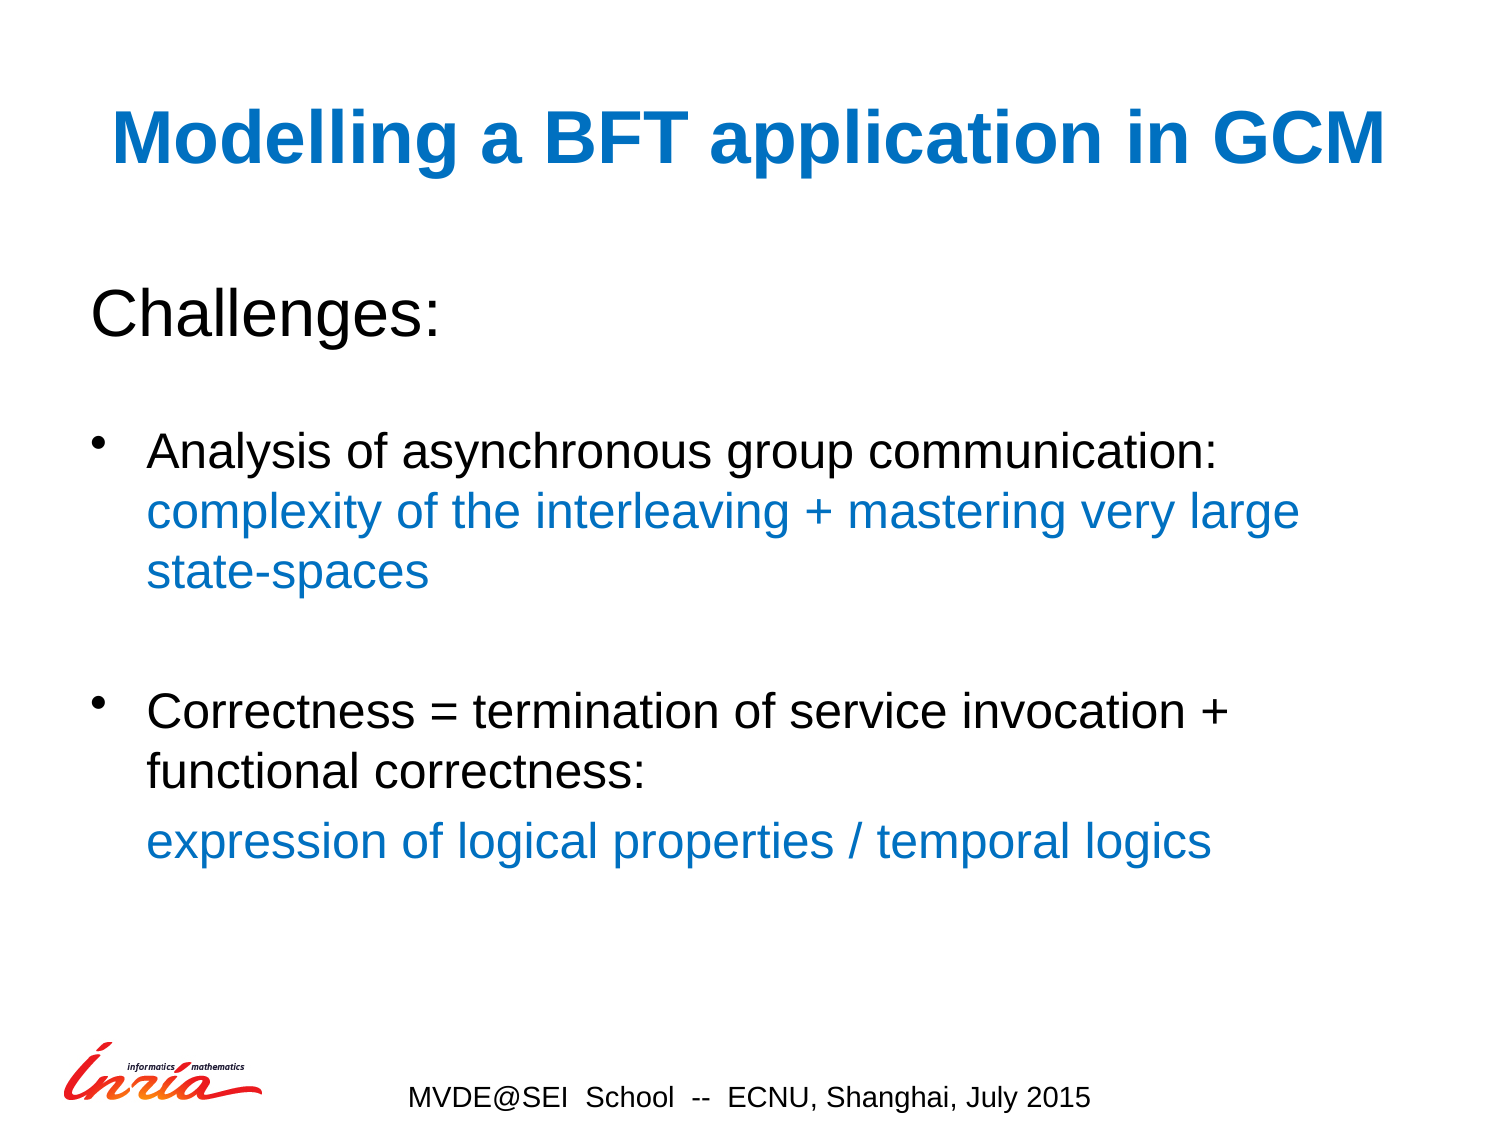

# Modelling a BFT application in GCM
Challenges:

Analysis of asynchronous group communication: complexity of the interleaving + mastering very large state-spaces

Correctness = termination of service invocation + functional correctness:
    expression of logical properties / temporal logics
MVDE@SEI  School  --  ECNU, Shanghai, July 2015